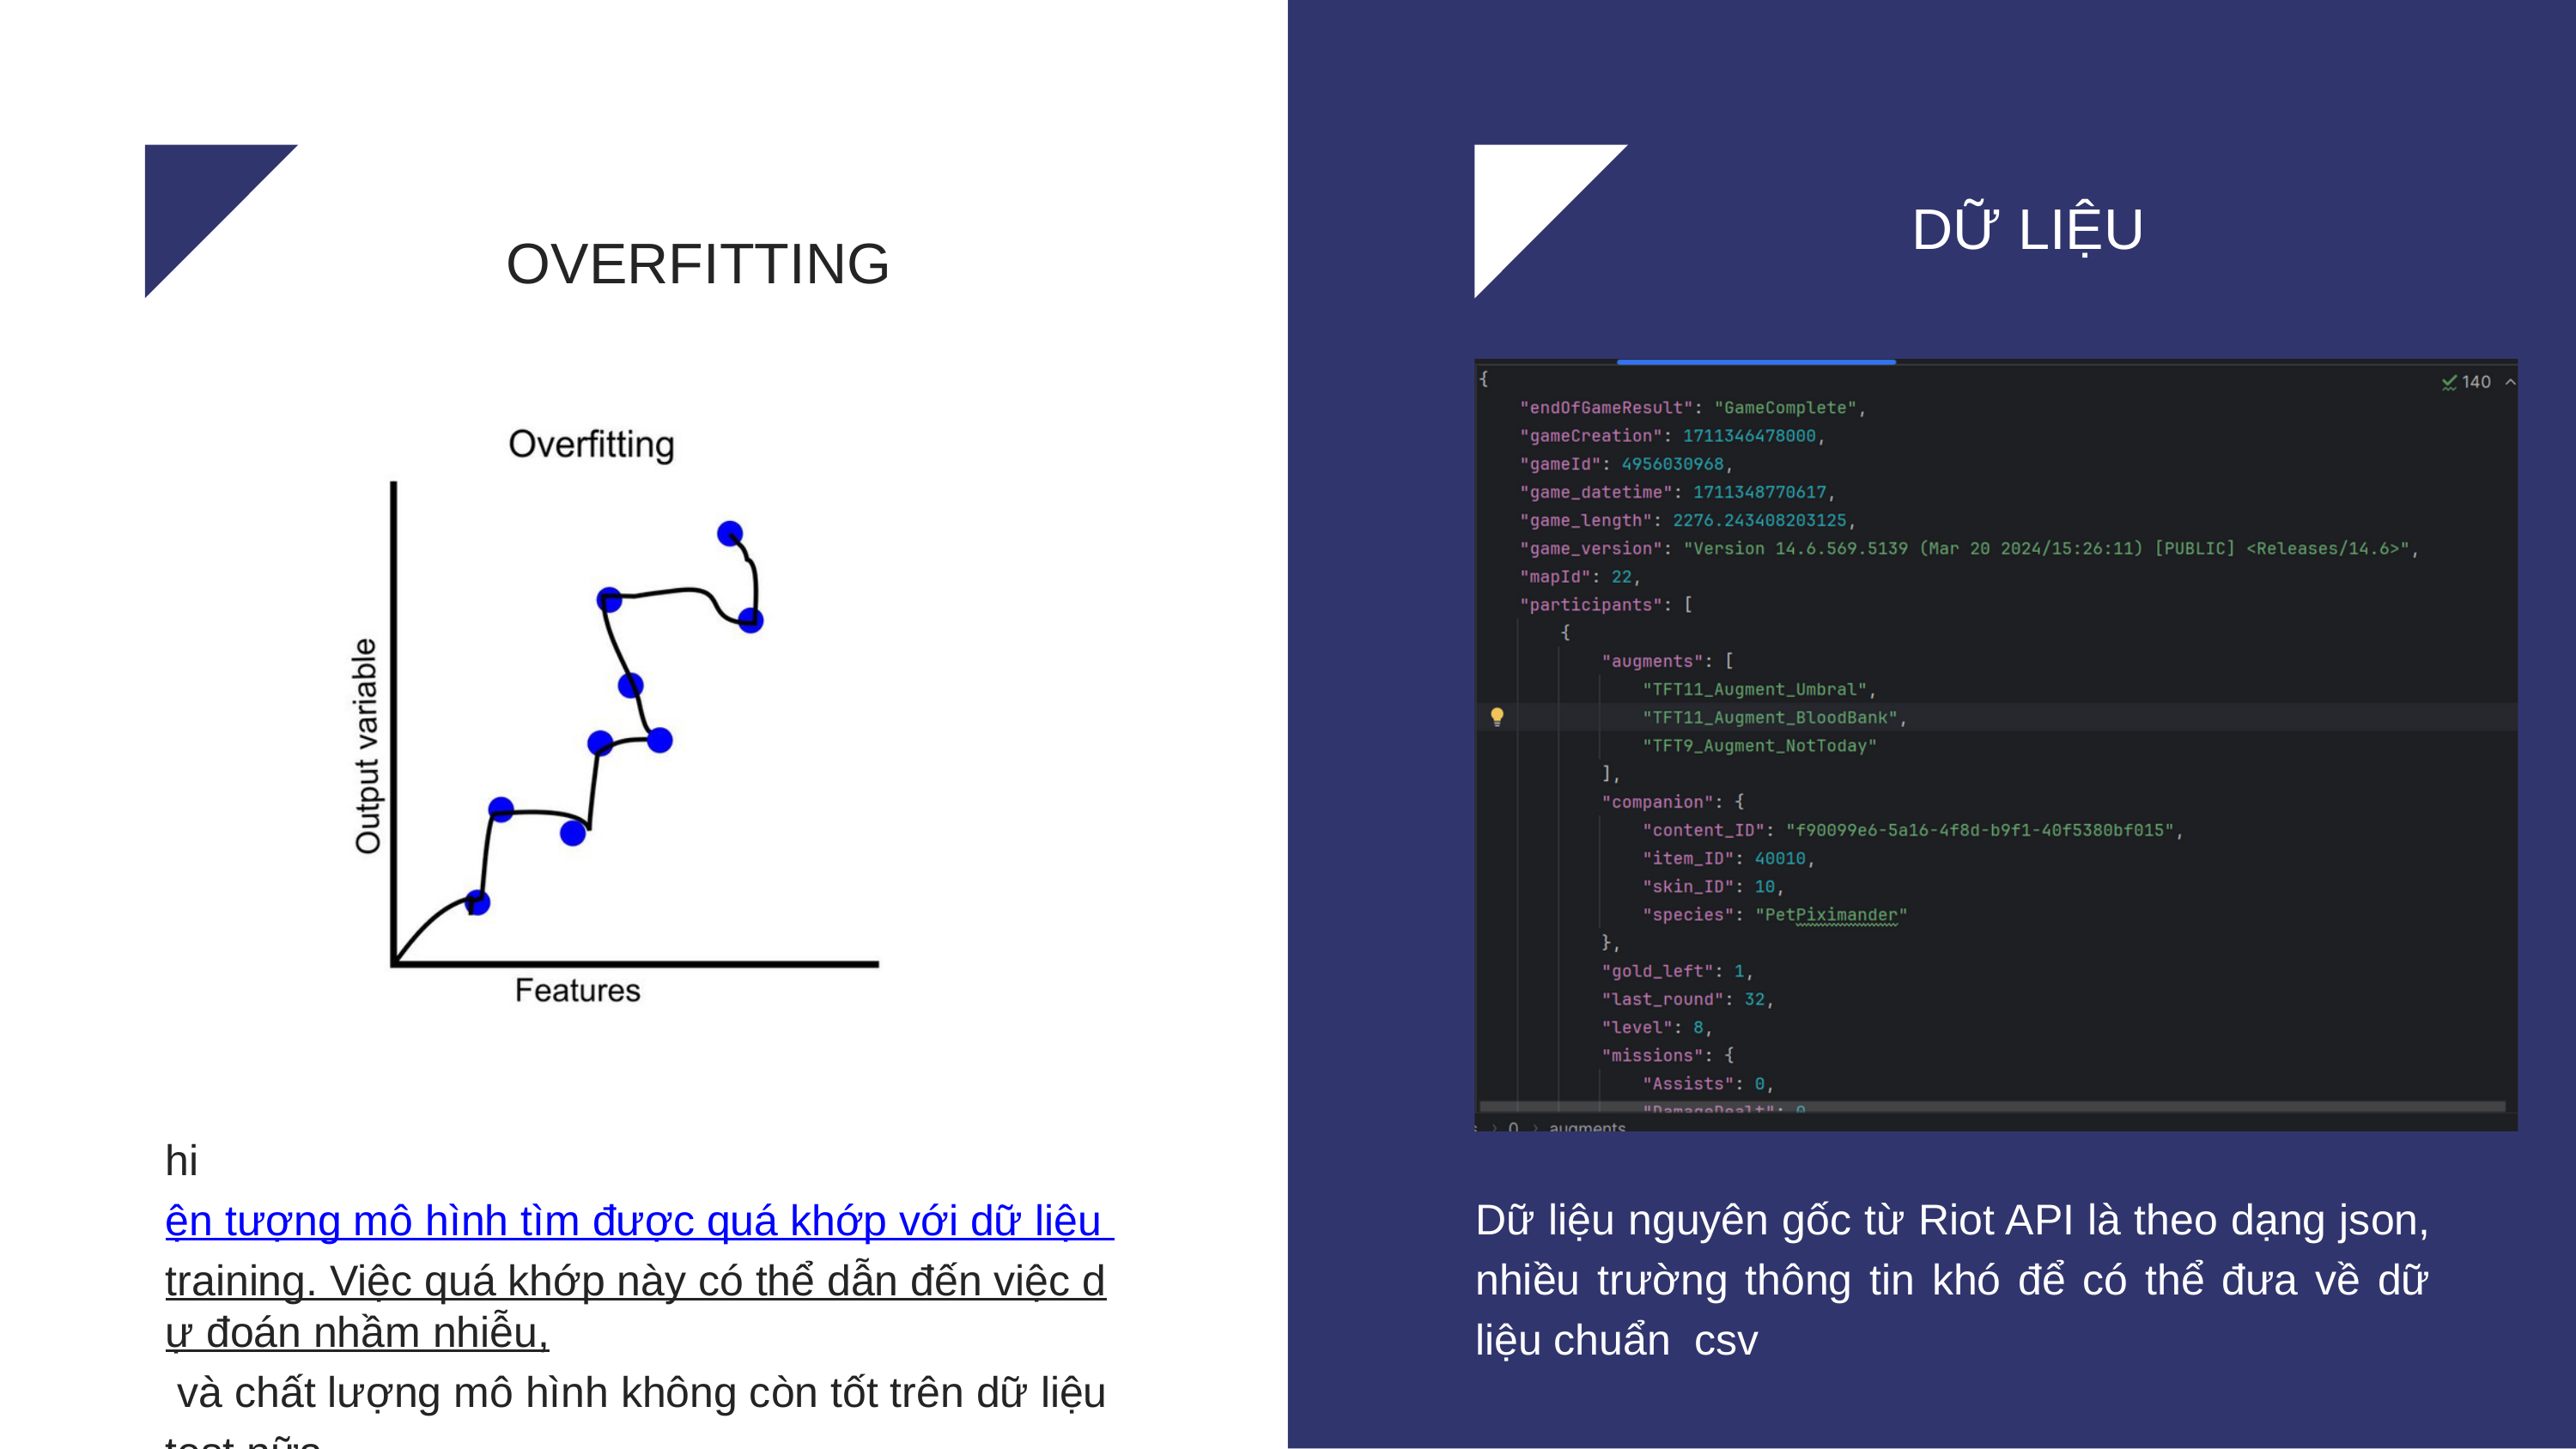

DỮ LIỆU
OVERFITTING

hiện tượng mô hình tìm được quá khớp với dữ liệu training. Việc quá khớp này có thể dẫn đến việc dự đoán nhầm nhiễu, và chất lượng mô hình không còn tốt trên dữ liệu test nữa
Dữ liệu nguyên gốc từ Riot API là theo dạng json, nhiều trường thông tin khó để có thể đưa về dữ liệu chuẩn  csv